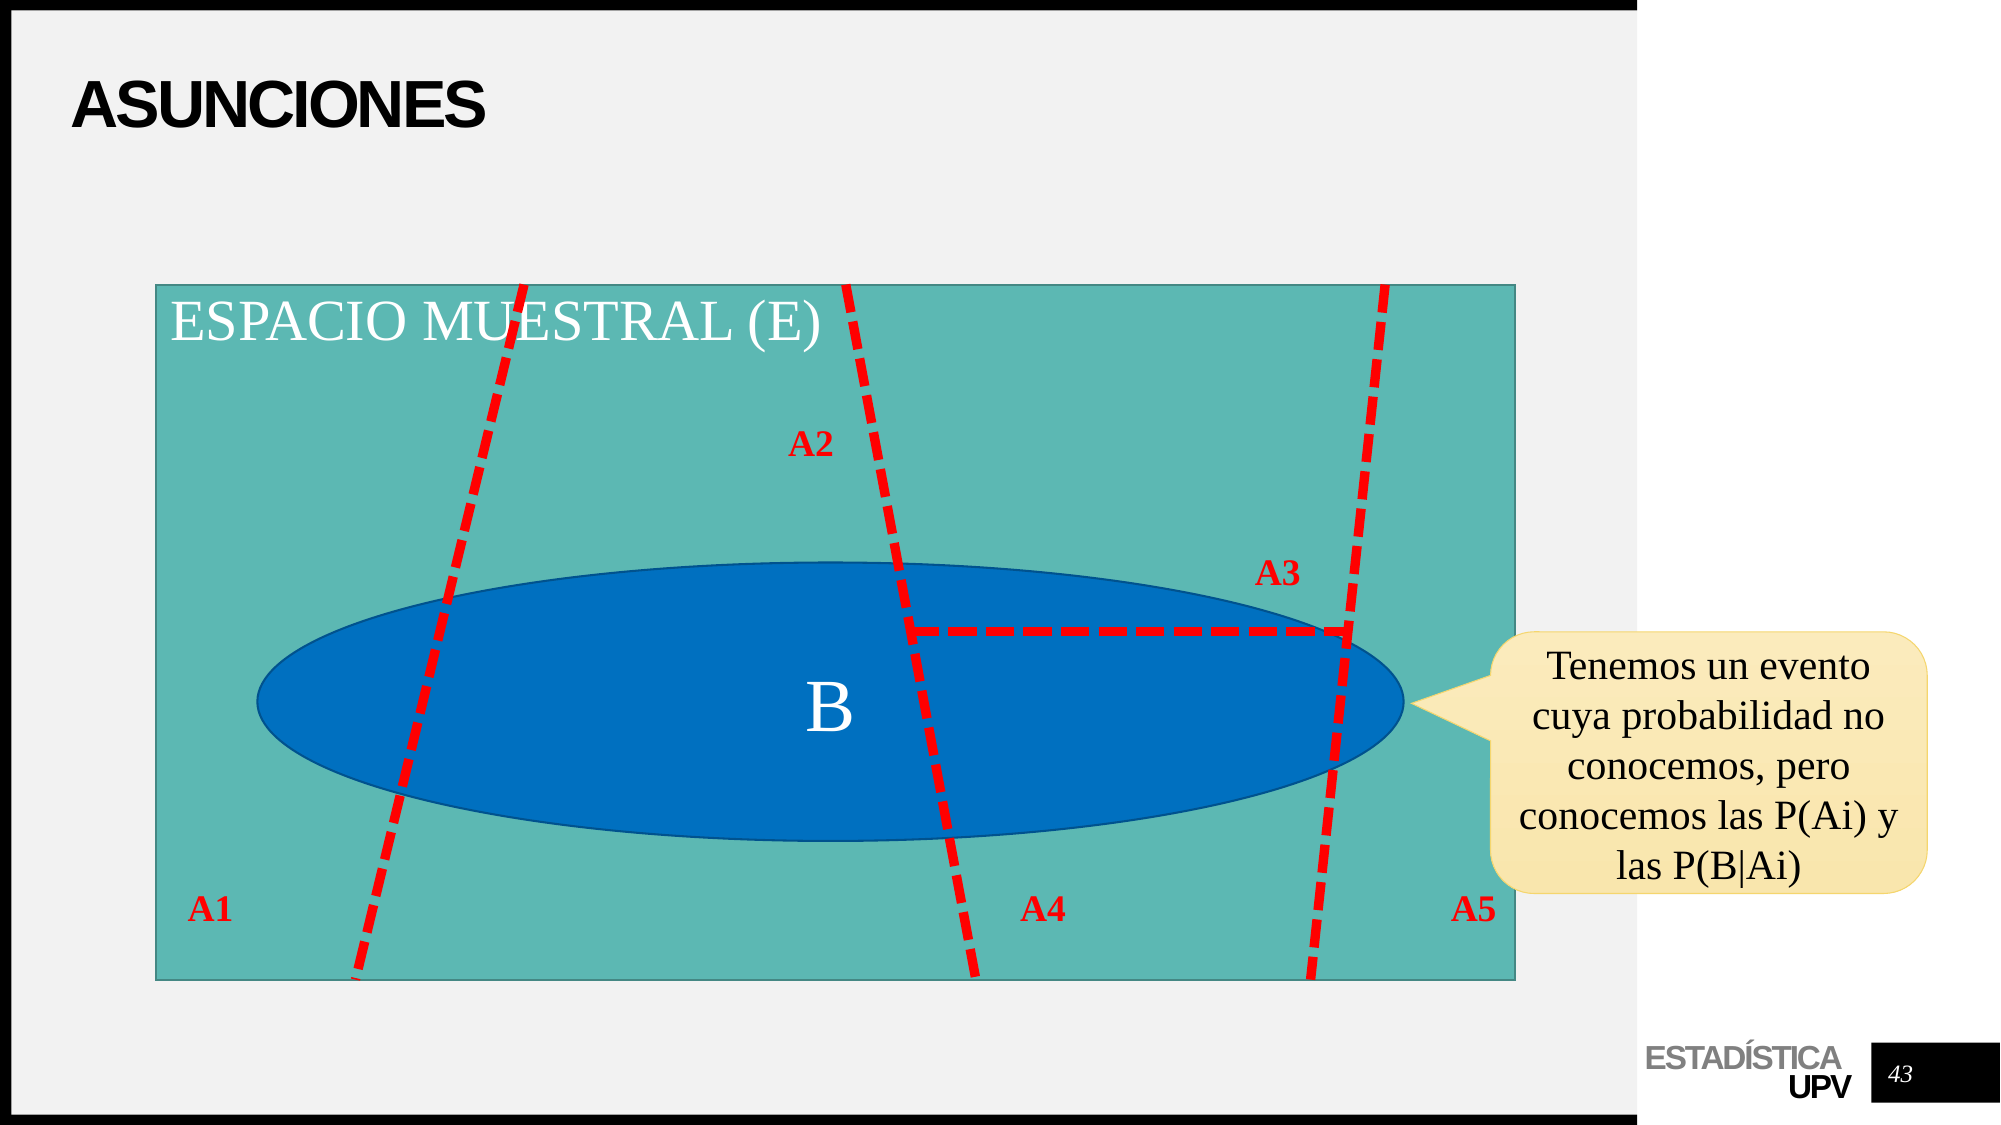

# asunciones

ESPACIO MUESTRAL (E)
A2
A3
B
A1
A4
A5
Tenemos un evento cuya probabilidad no conocemos, pero conocemos las P(Ai) y las P(B|Ai)
43